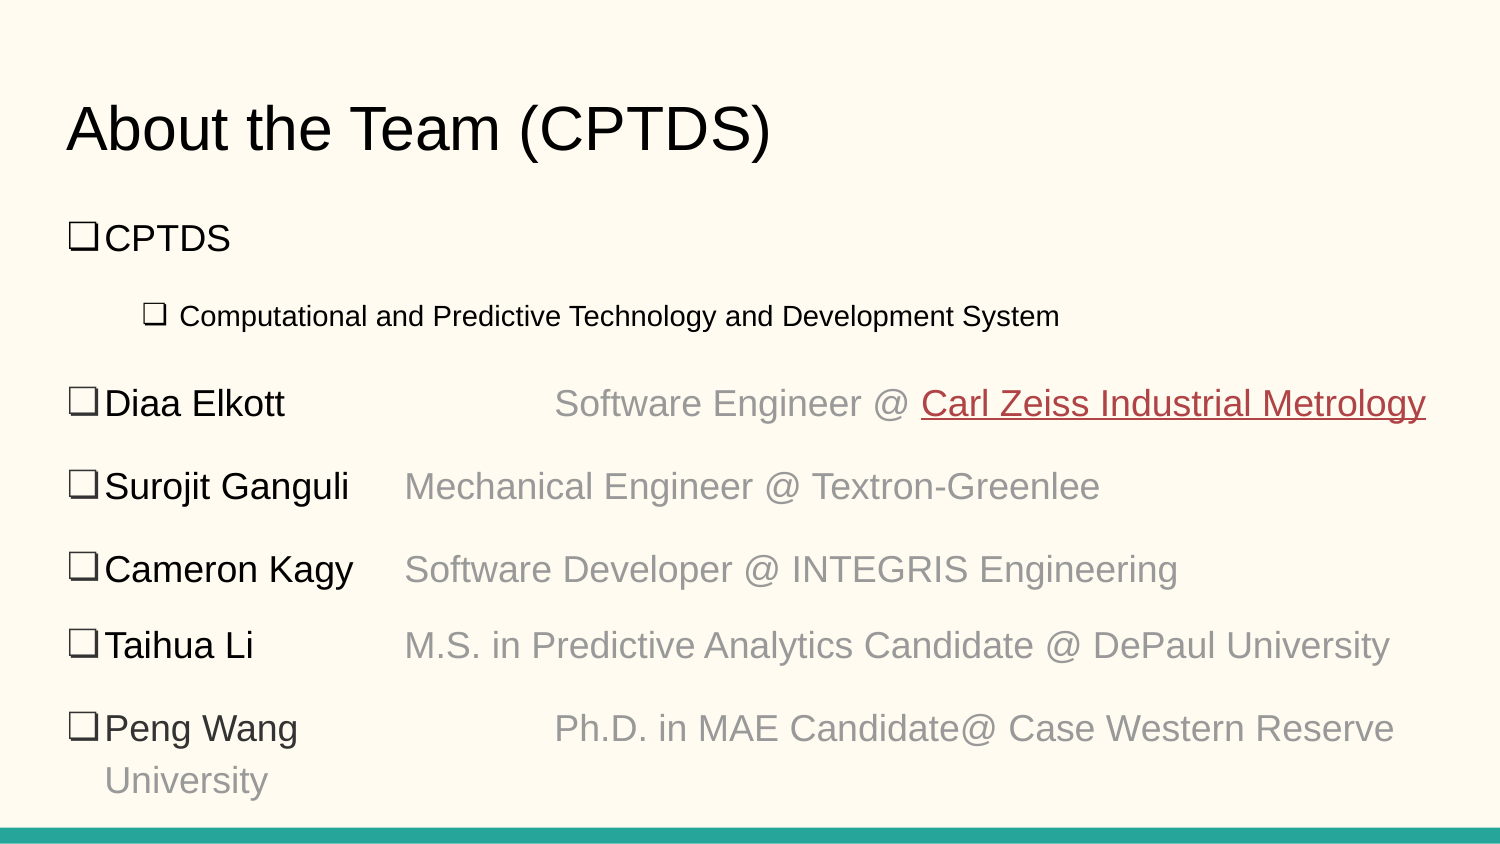

# About the Team (CPTDS)
CPTDS
Computational and Predictive Technology and Development System
Diaa Elkott		Software Engineer @ Carl Zeiss Industrial Metrology
Surojit Ganguli 	Mechanical Engineer @ Textron-Greenlee
Cameron Kagy 	Software Developer @ INTEGRIS Engineering
Taihua Li		M.S. in Predictive Analytics Candidate @ DePaul University
Peng Wang		Ph.D. in MAE Candidate@ Case Western Reserve University